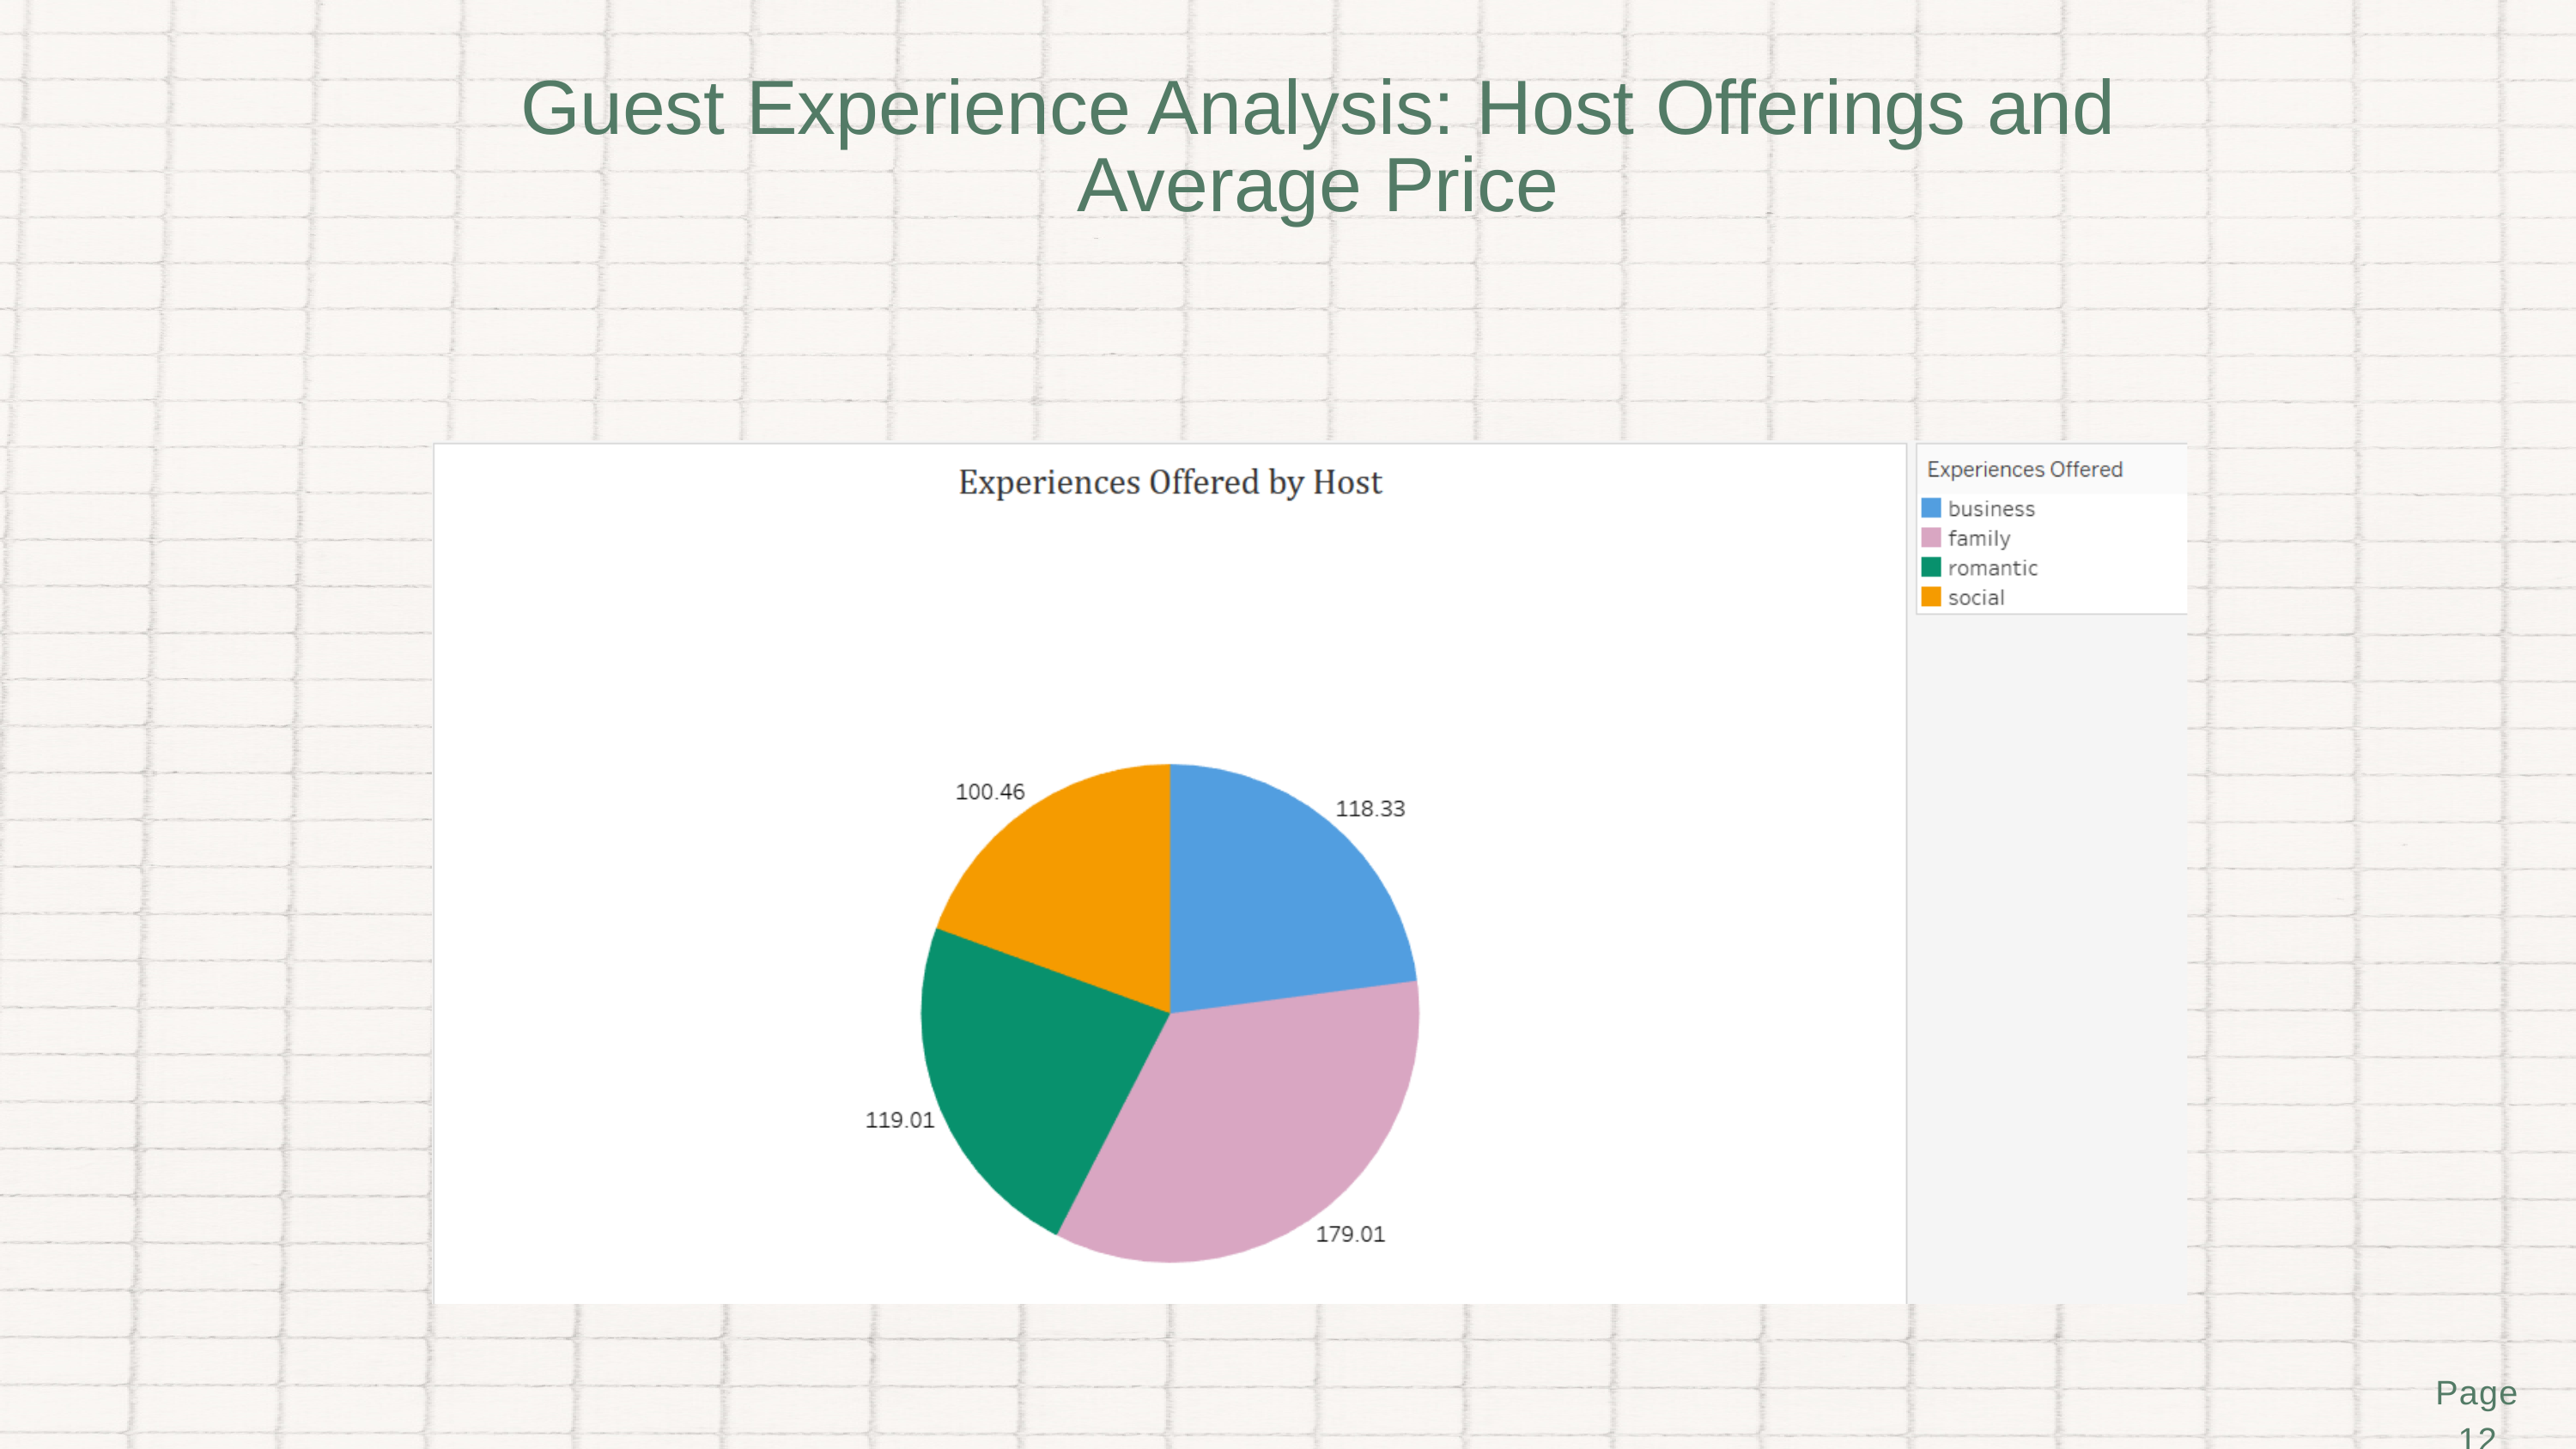

Guest Experience Analysis: Host Offerings and Average Price

Page 12